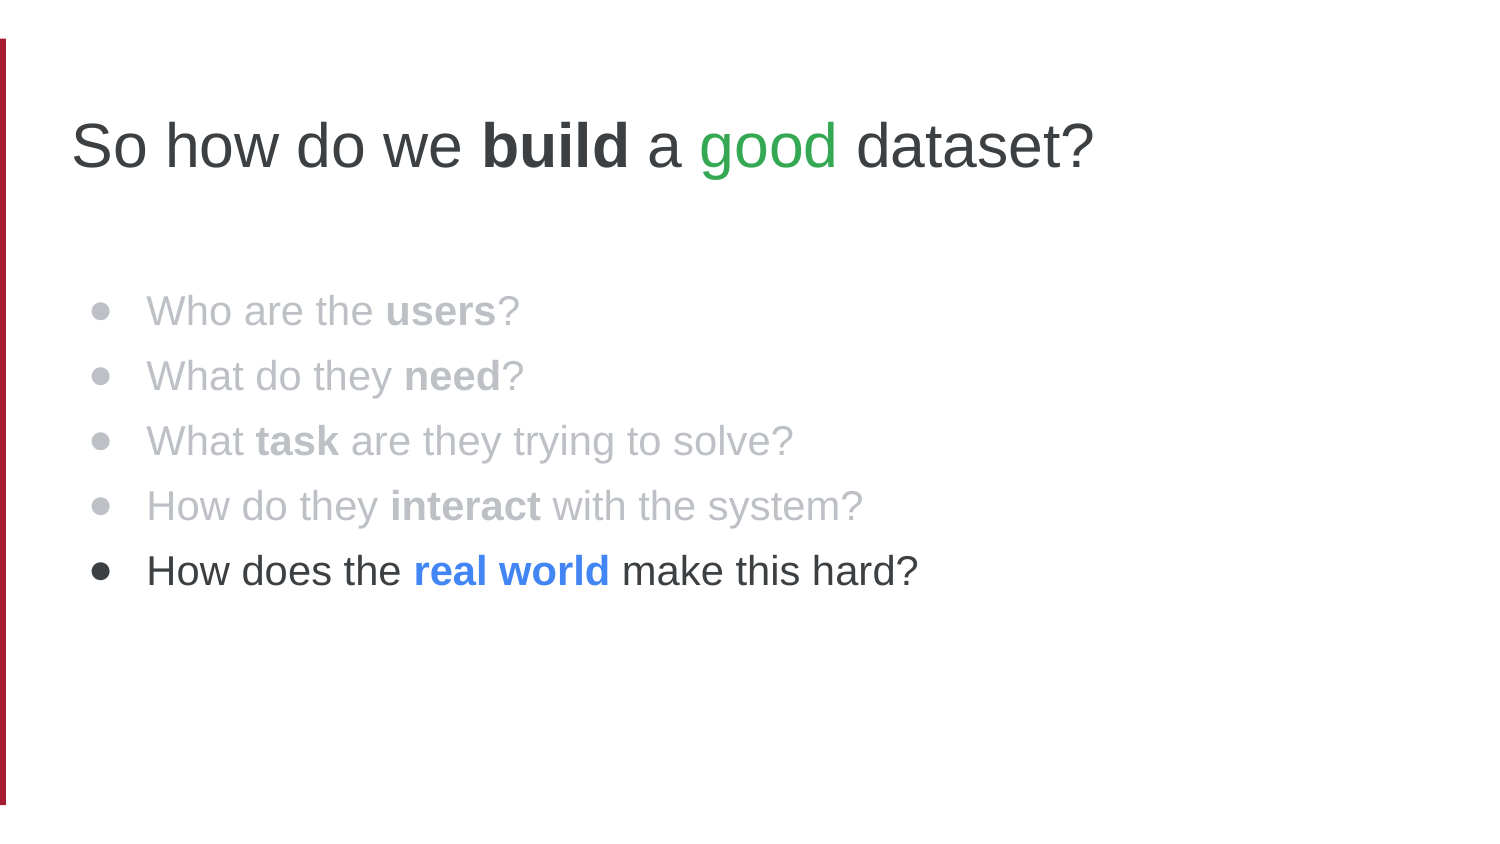

# So how do we build a good dataset?
Who are the users?
What do they need?
What task are they trying to solve?
How do they interact with the system?
How does the real world make this hard?